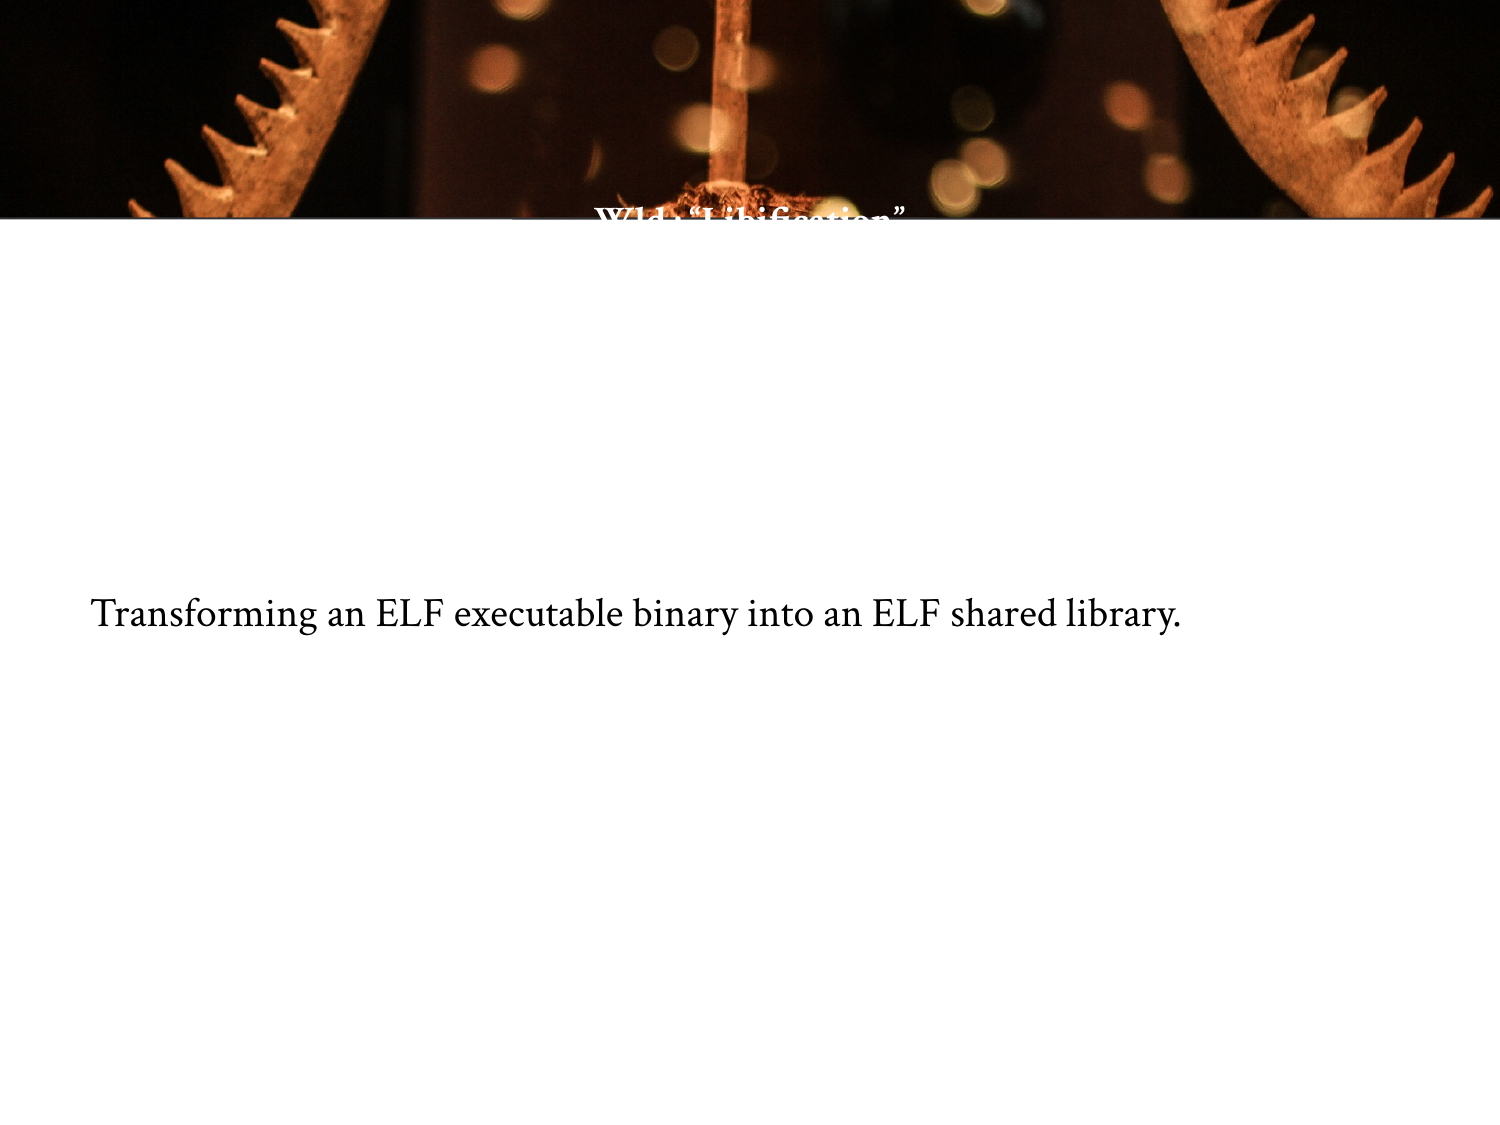

Wld : “Libification”
Transforming an ELF executable binary into an ELF shared library.